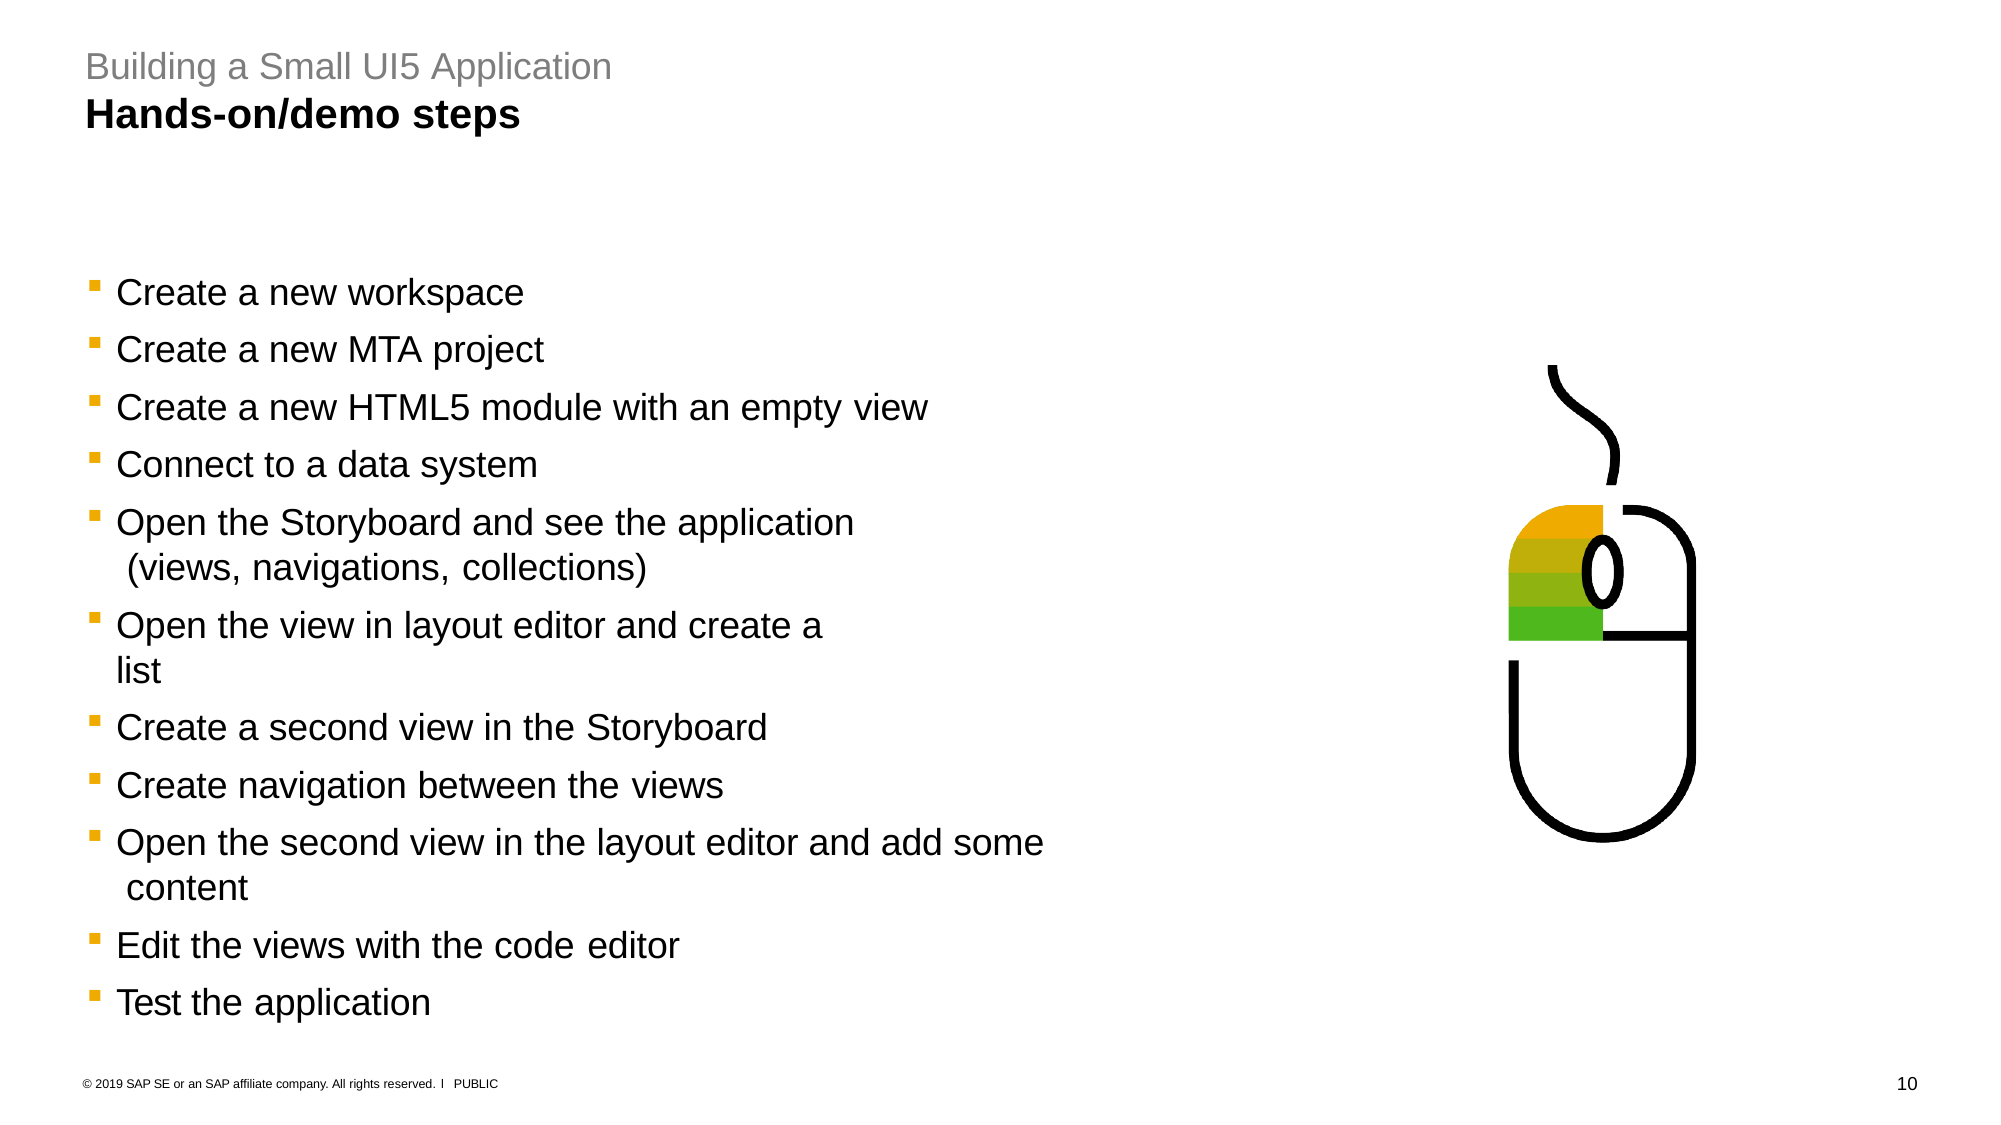

# Building a Small UI5 Application
Hands-on/demo steps
Create a new workspace
Create a new MTA project
Create a new HTML5 module with an empty view
Connect to a data system
Open the Storyboard and see the application  (views, navigations, collections)
Open the view in layout editor and create a list
Create a second view in the Storyboard
Create navigation between the views
Open the second view in the layout editor and add some  content
Edit the views with the code editor
Test the application

10
© 2019 SAP SE or an SAP affiliate company. All rights reserved. ǀ PUBLIC